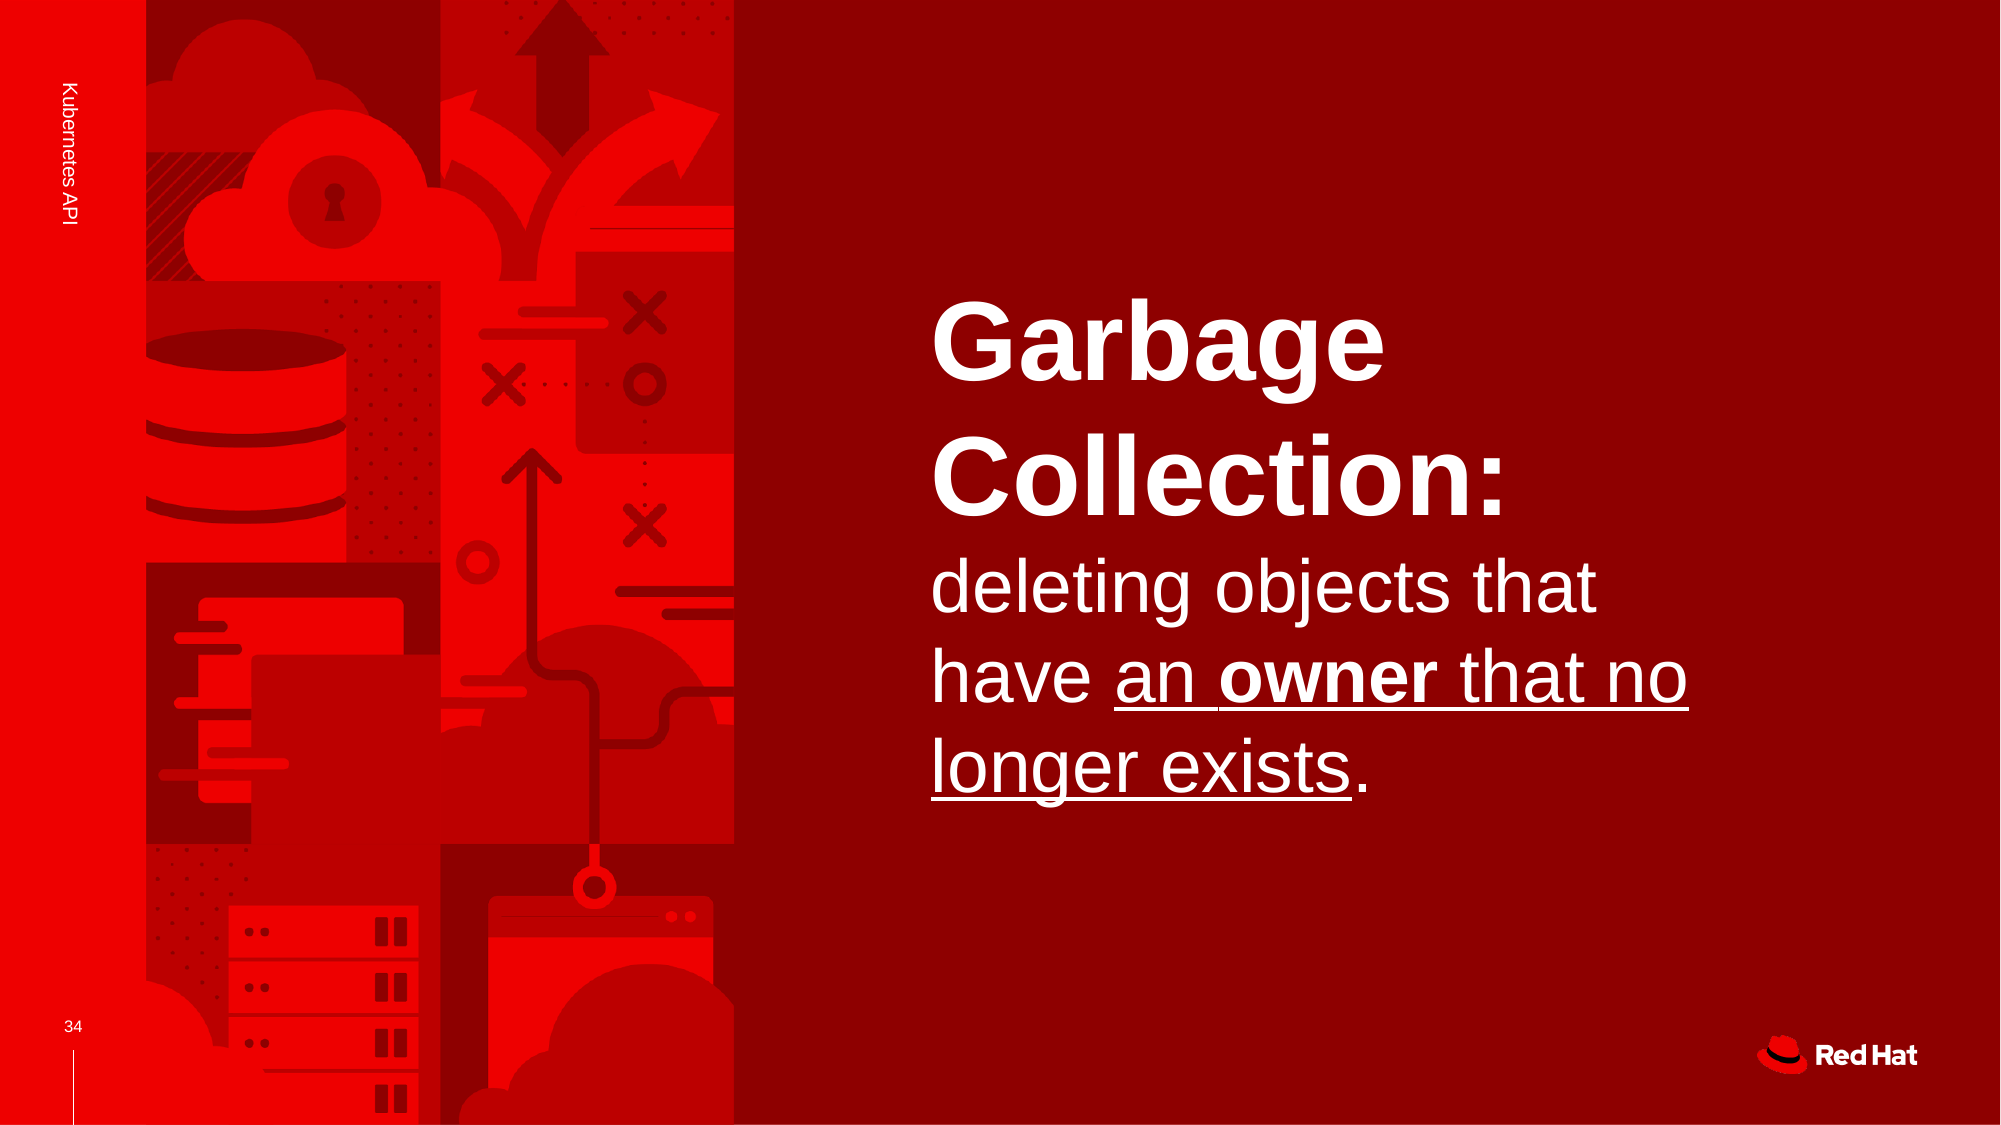

# Garbage Collection: deleting objects that have an owner that no longer exists.
Kubernetes API
34